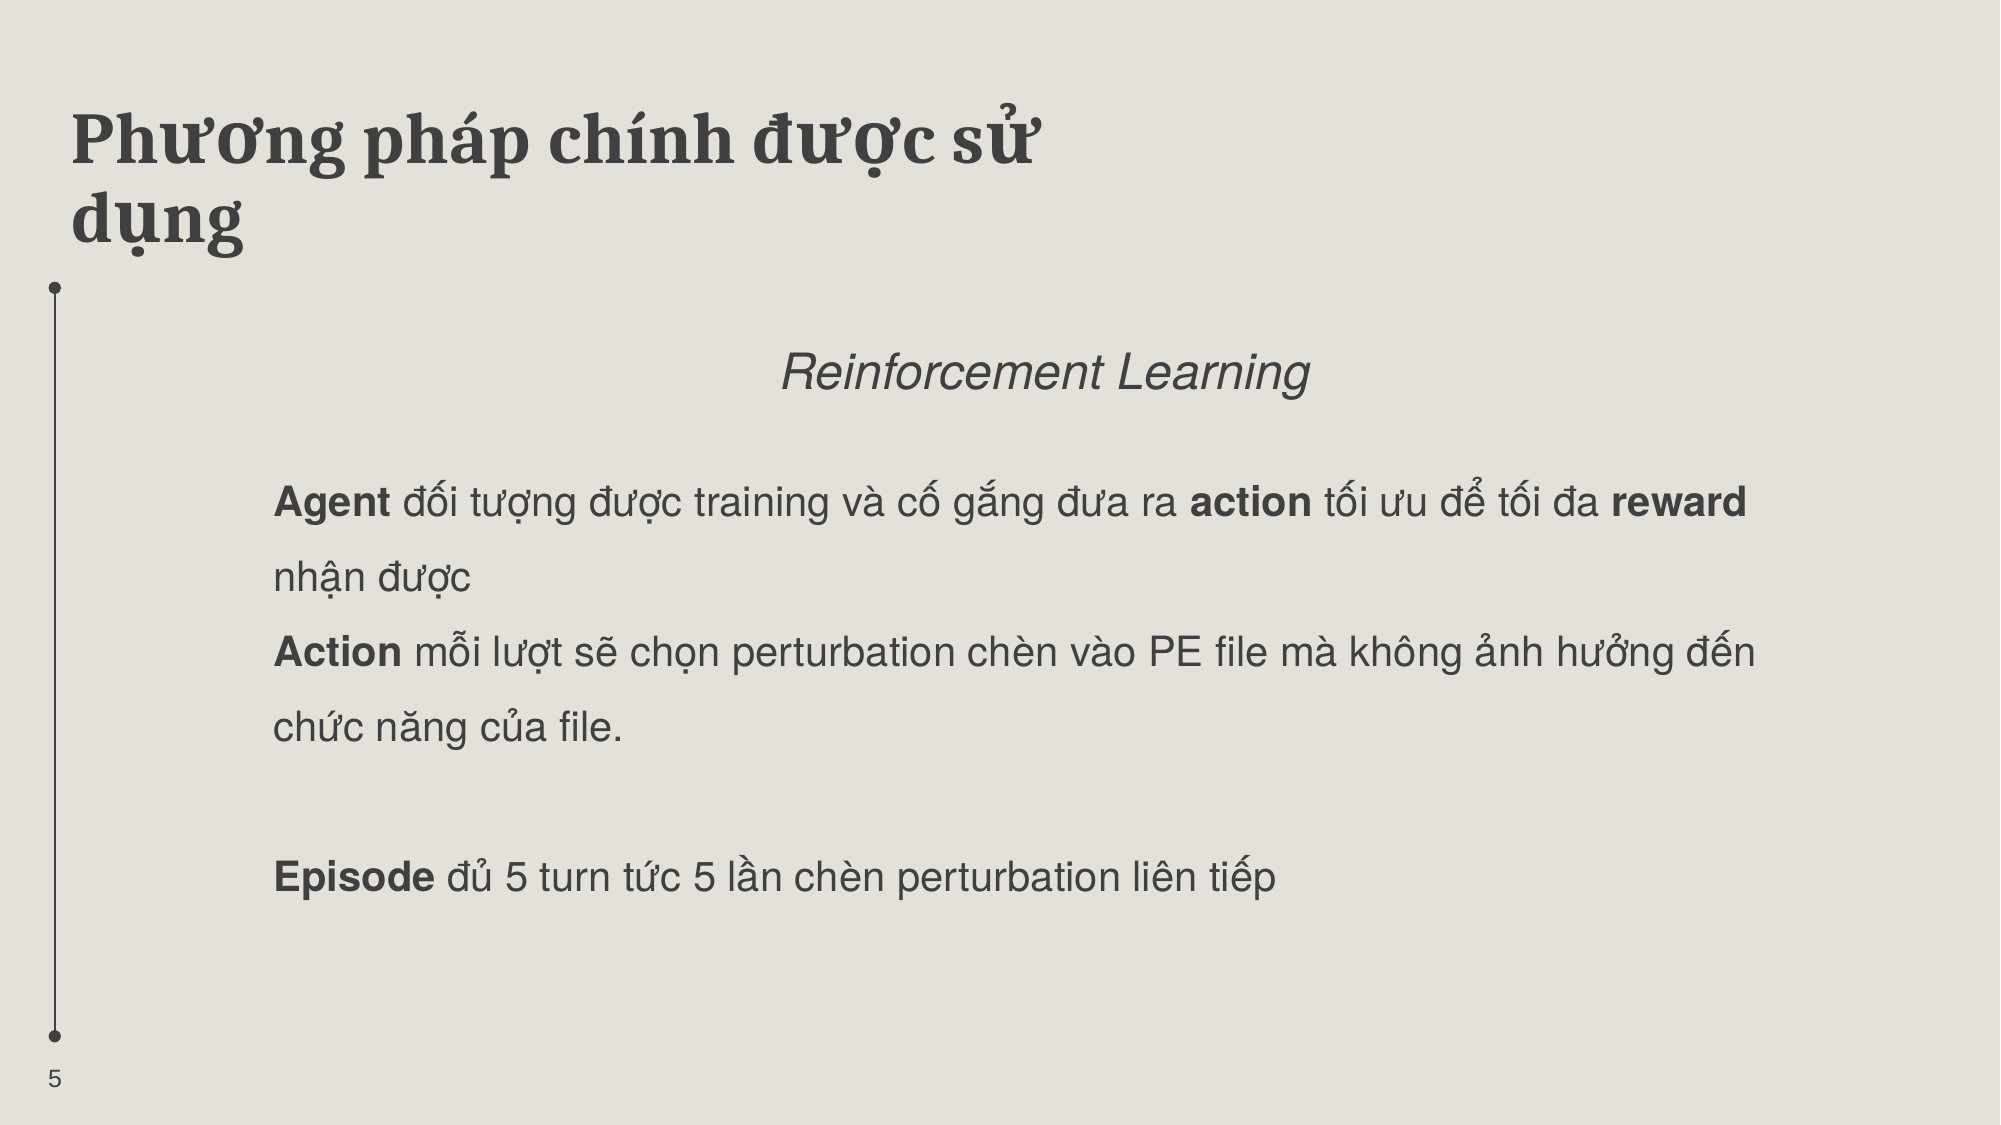

Phương pháp chính được sử dụng
Reinforcement Learning

Agent đối tượng được training và cố gắng đưa ra action tối ưu để tối đa reward nhận được
Action mỗi lượt sẽ chọn perturbation chèn vào PE file mà không ảnh hưởng đến chức năng của file.

Episode đủ 5 turn tức 5 lần chèn perturbation liên tiếp
5